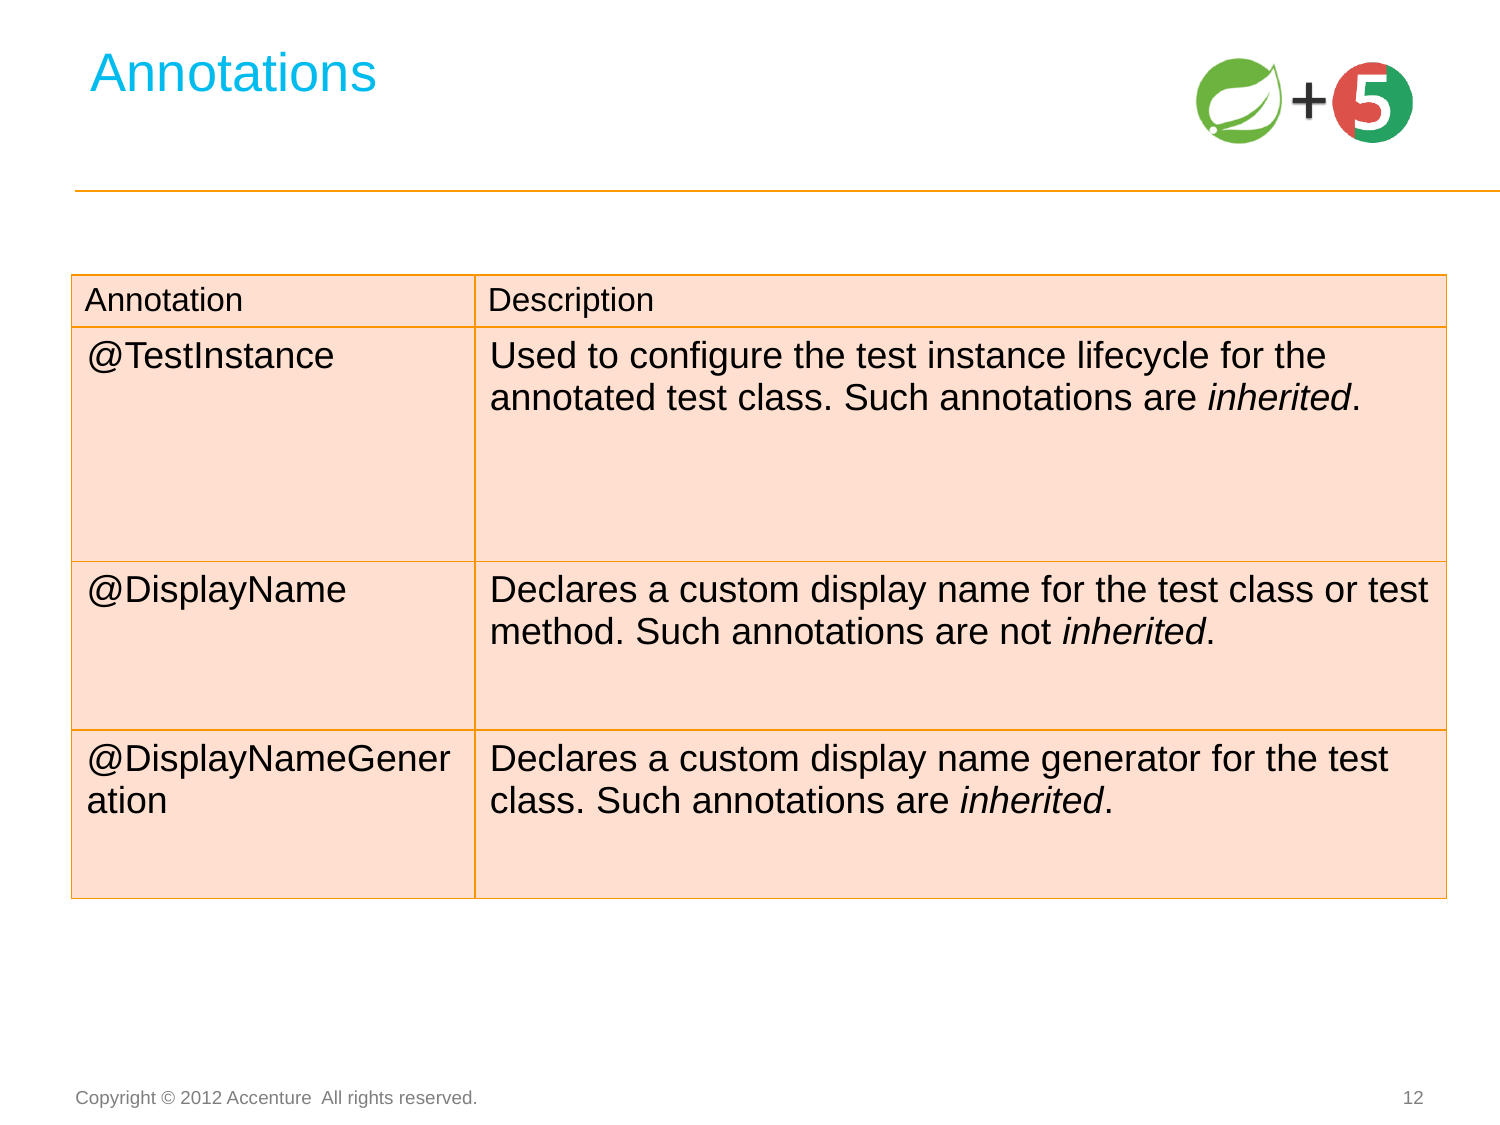

# Annotations
| Annotation | Description |
| --- | --- |
| @TestInstance | Used to configure the test instance lifecycle for the annotated test class. Such annotations are inherited. |
| @DisplayName | Declares a custom display name for the test class or test method. Such annotations are not inherited. |
| @DisplayNameGeneration | Declares a custom display name generator for the test class. Such annotations are inherited. |